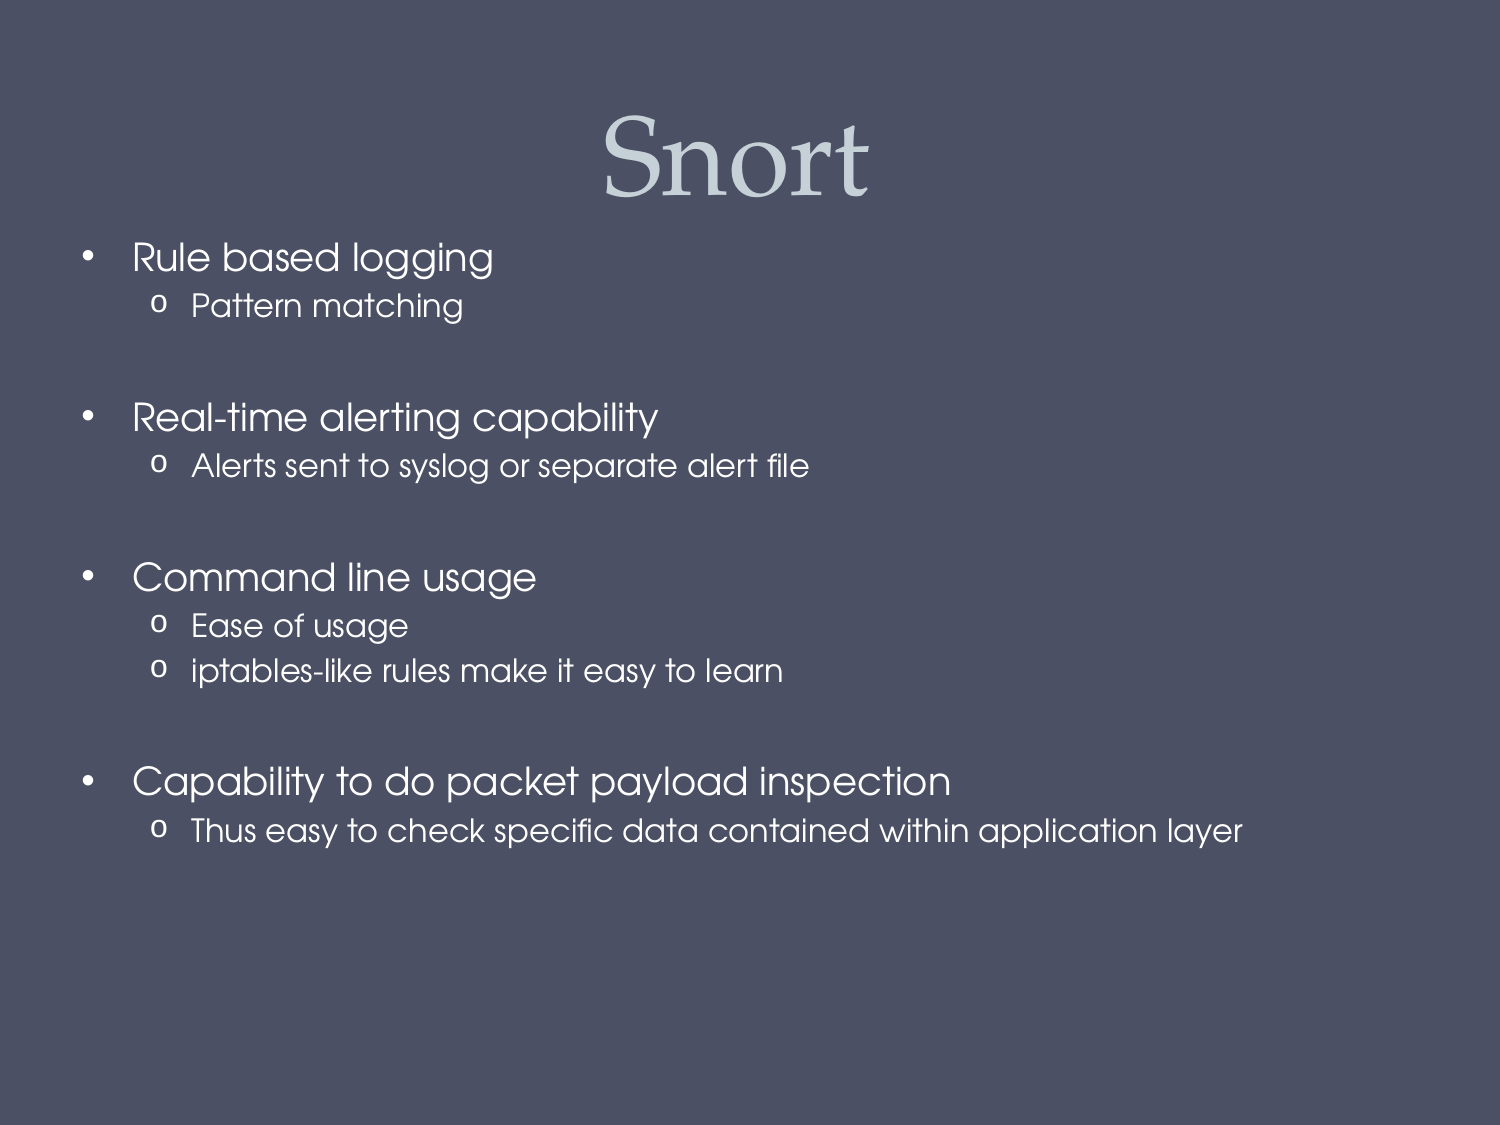

# Snort
Rule based logging
Pattern matching

Real-time alerting capability
Alerts sent to syslog or separate alert file

Command line usage
Ease of usage
iptables-like rules make it easy to learn

Capability to do packet payload inspection
Thus easy to check specific data contained within application layer